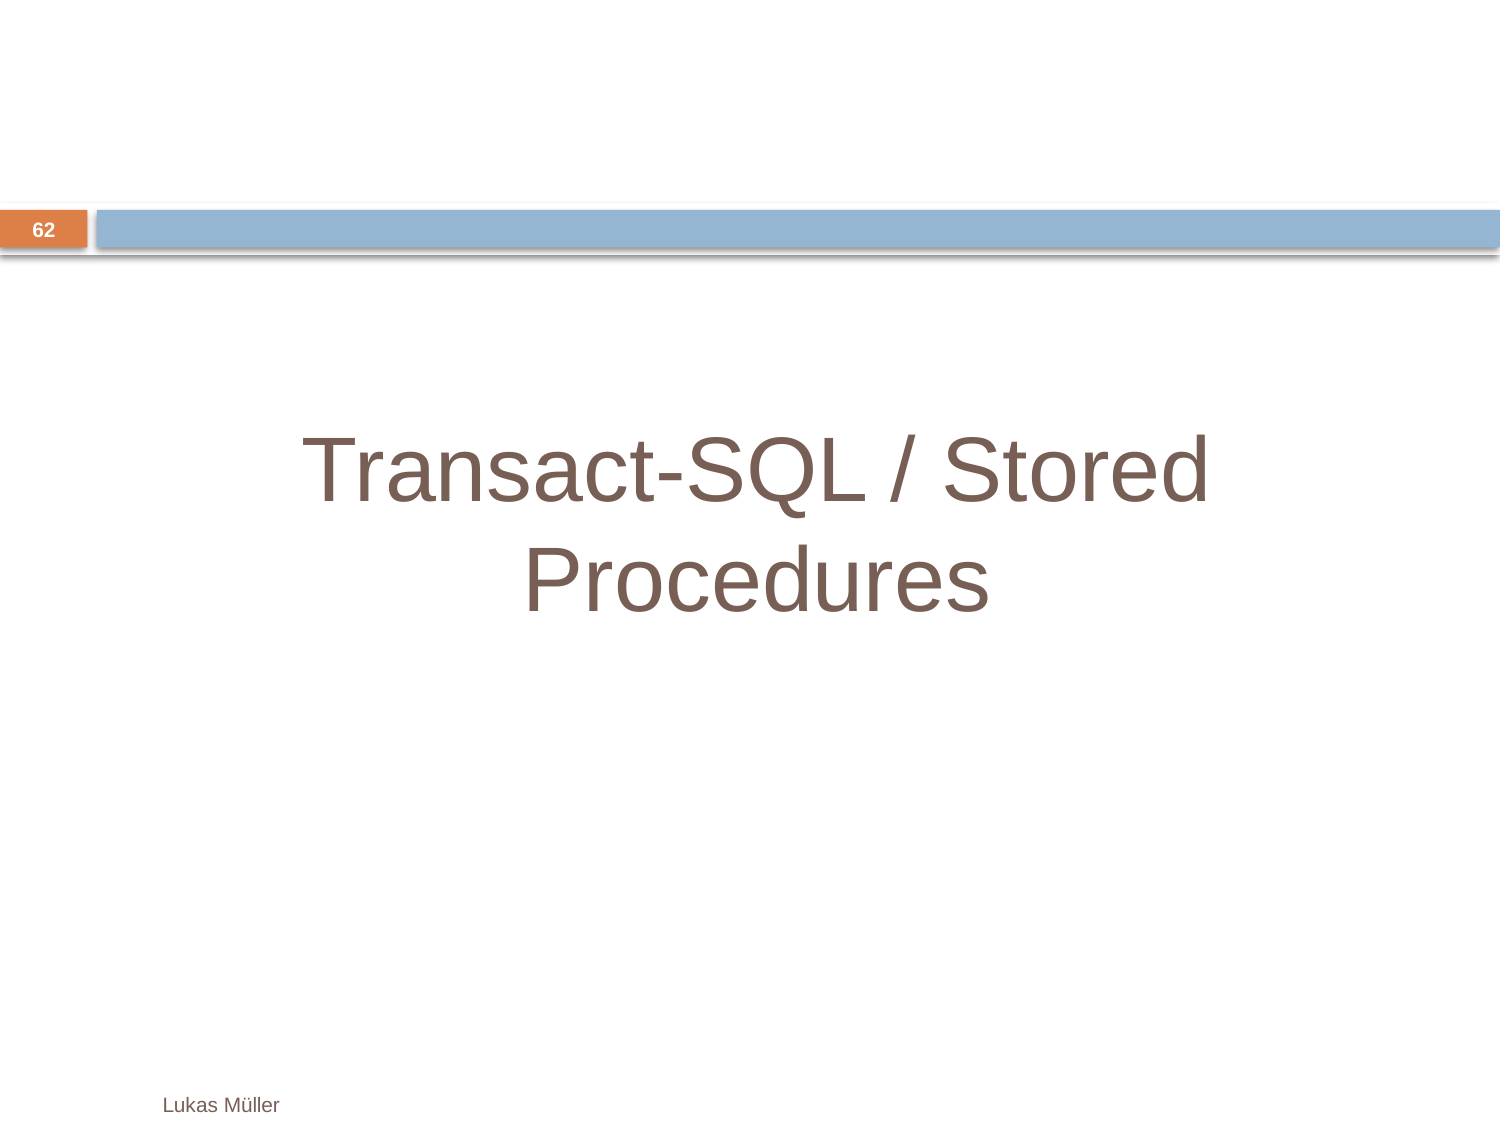

62
# Transact-SQL / Stored Procedures
Lukas Müller